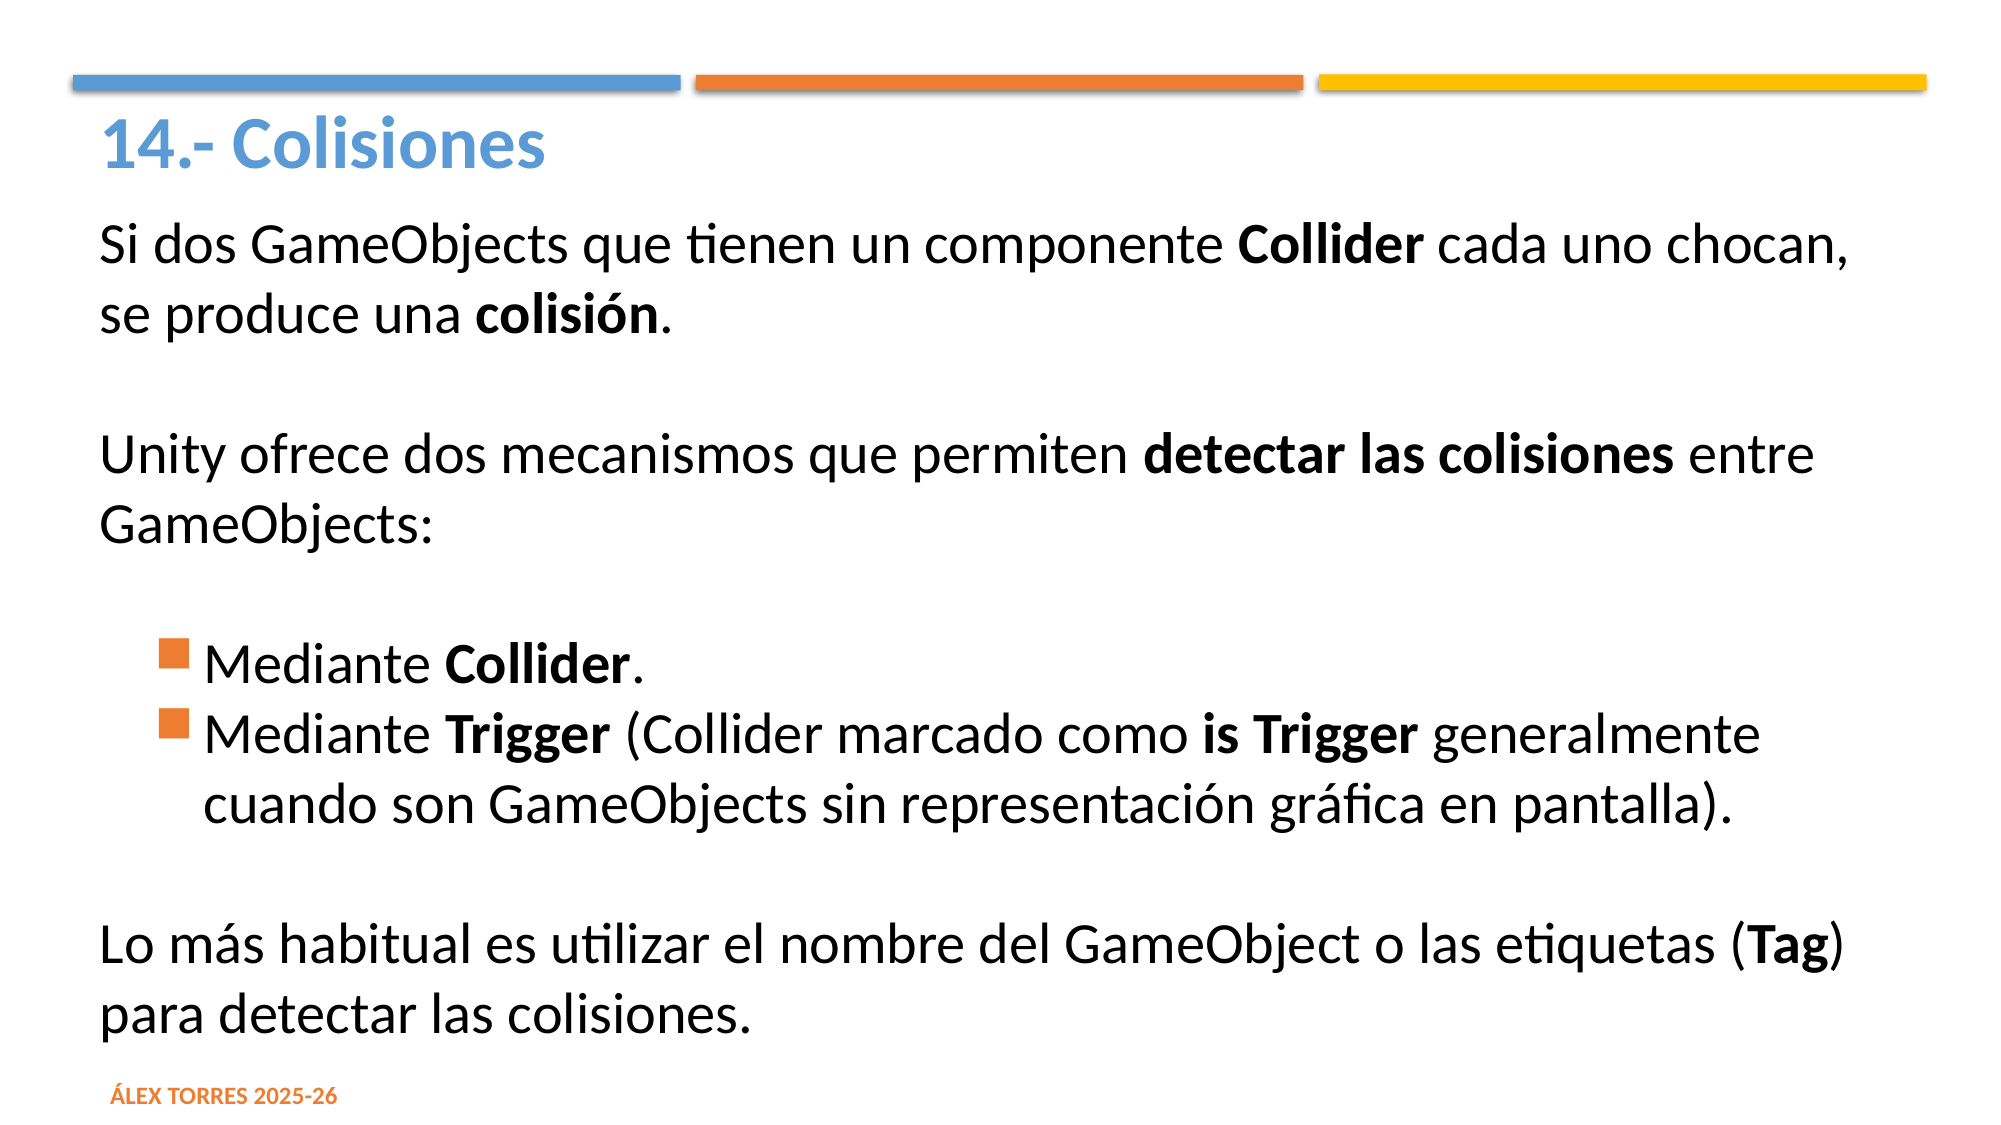

14.- Colisiones
Si dos GameObjects que tienen un componente Collider cada uno chocan, se produce una colisión.

Unity ofrece dos mecanismos que permiten detectar las colisiones entre GameObjects:

Mediante Collider.
Mediante Trigger (Collider marcado como is Trigger generalmente cuando son GameObjects sin representación gráfica en pantalla).

Lo más habitual es utilizar el nombre del GameObject o las etiquetas (Tag) para detectar las colisiones.